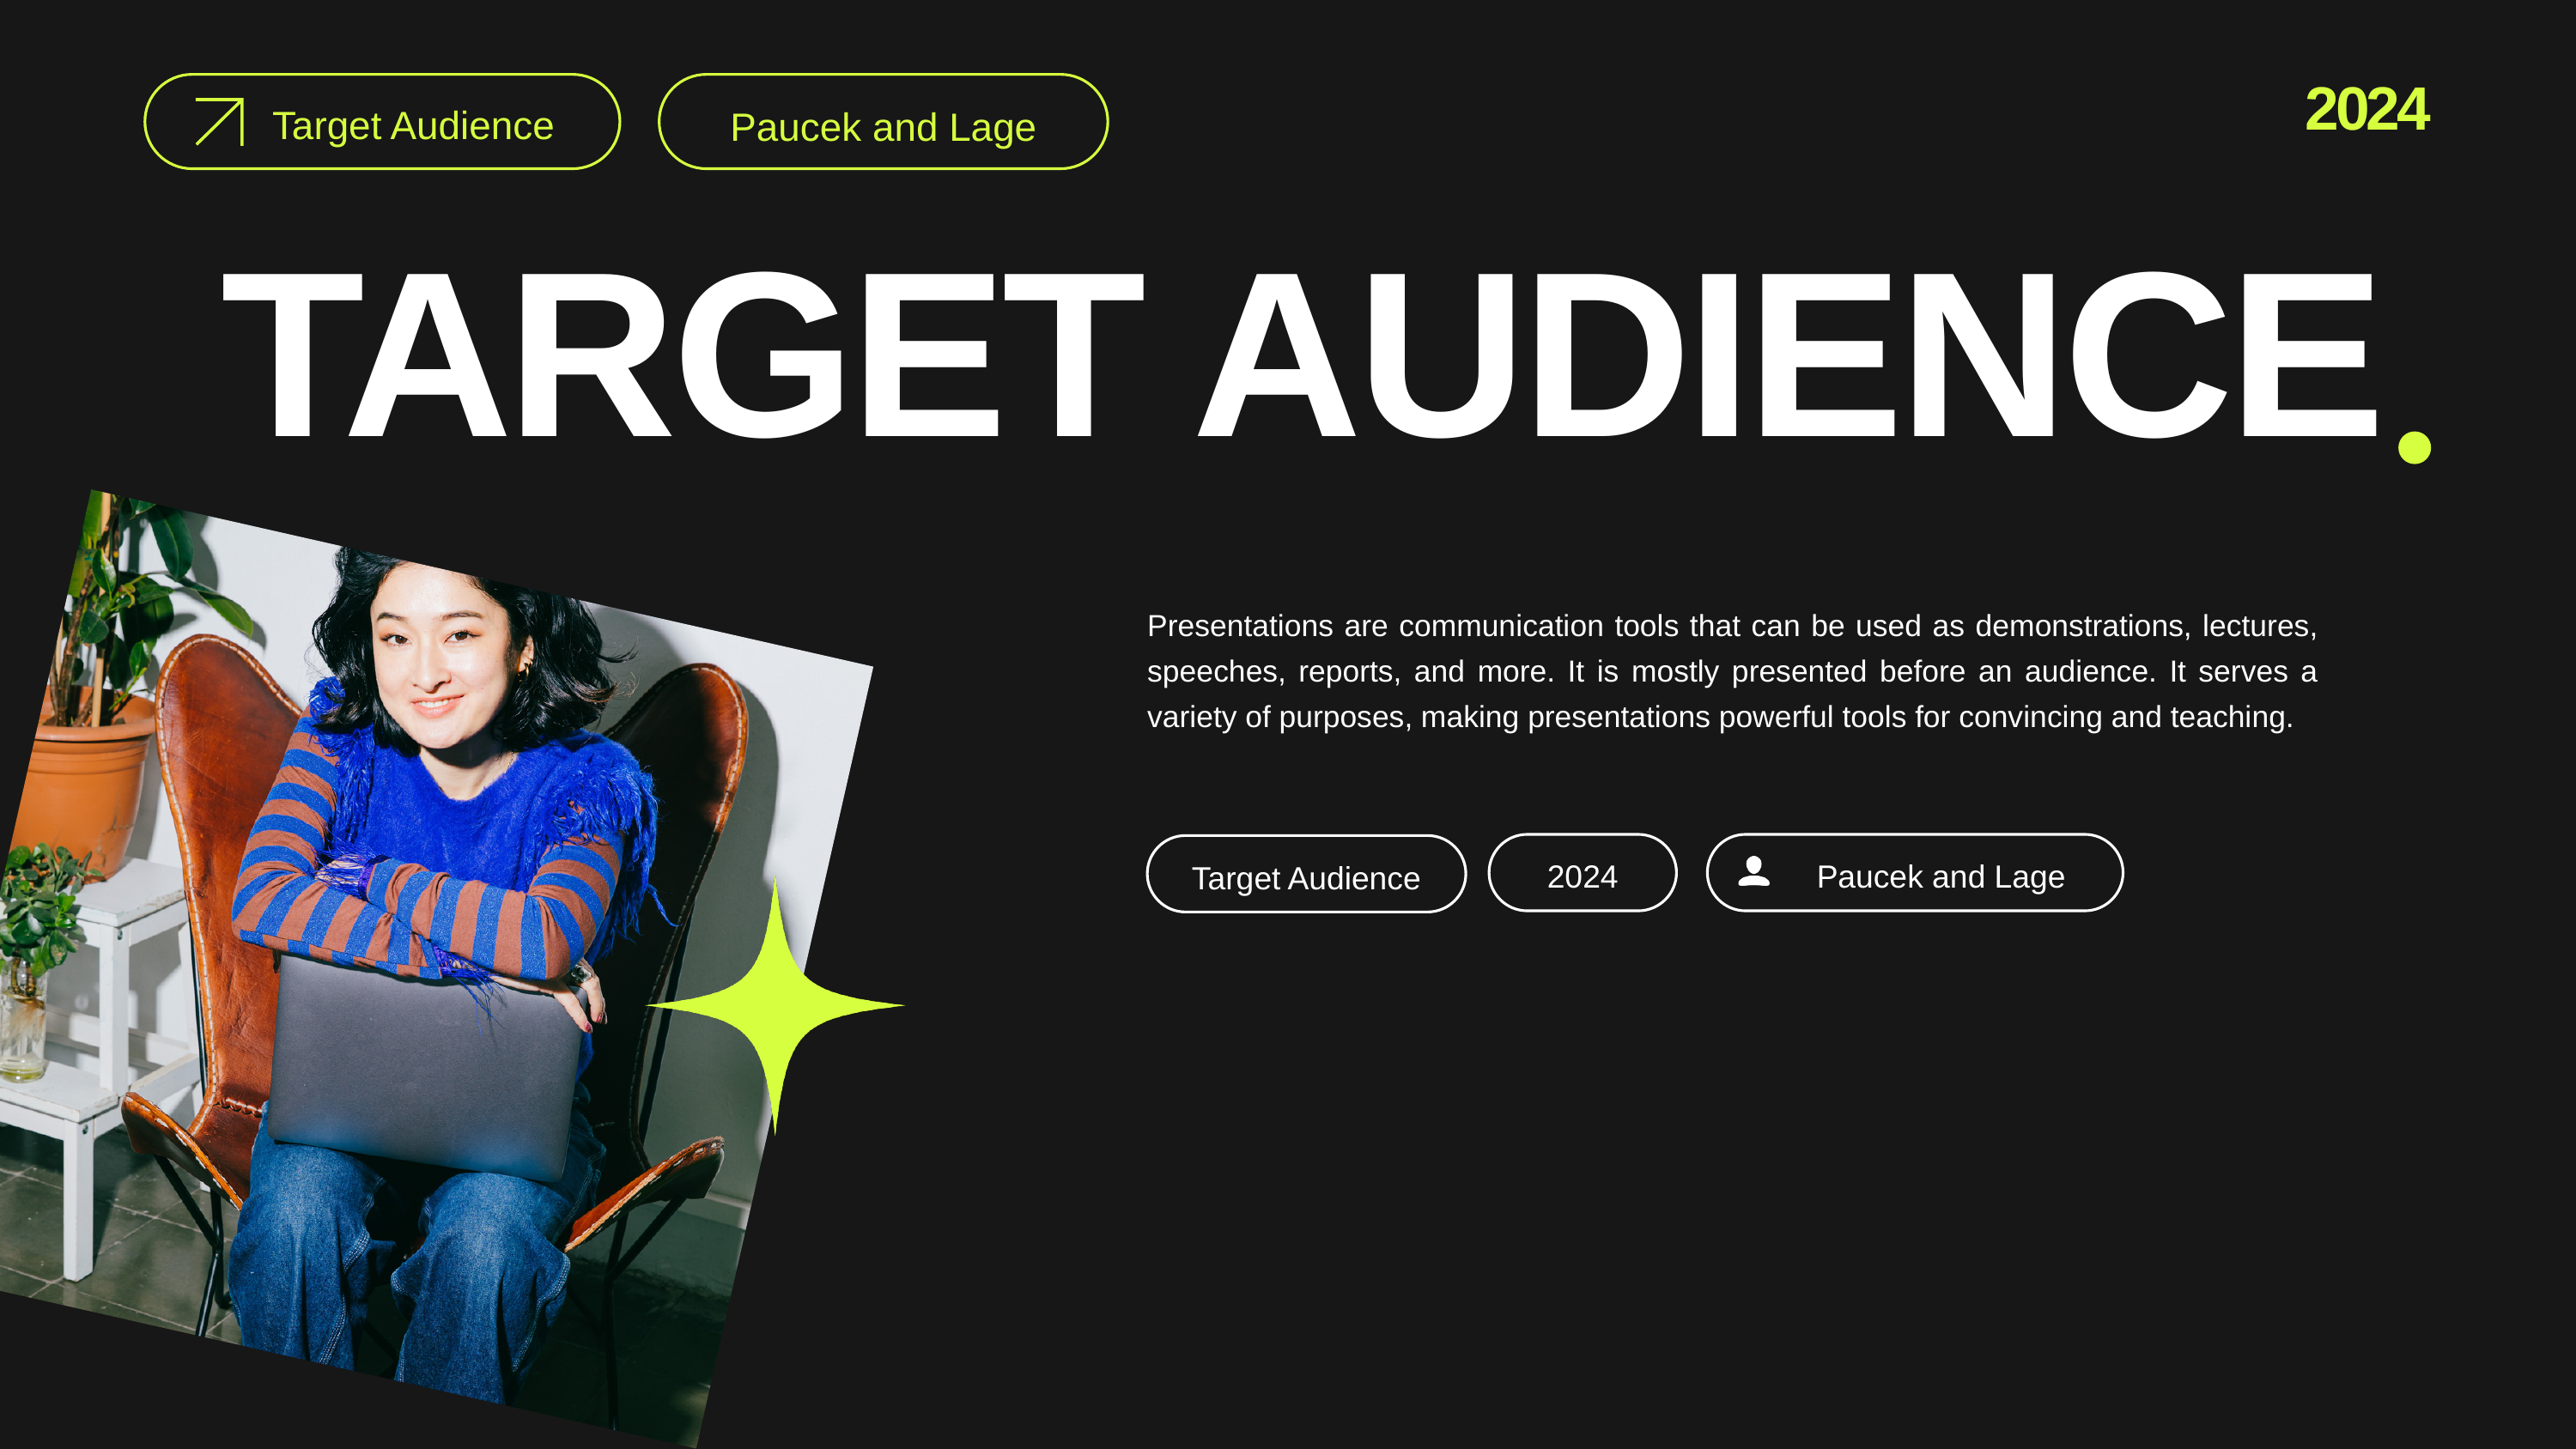

Paucek and Lage
2024
Target Audience

TARGET AUDIENCE

Presentations are communication tools that can be used as demonstrations, lectures, speeches, reports, and more. It is mostly presented before an audience. It serves a variety of purposes, making presentations powerful tools for convincing and teaching.

Target Audience
2024
Paucek and Lage